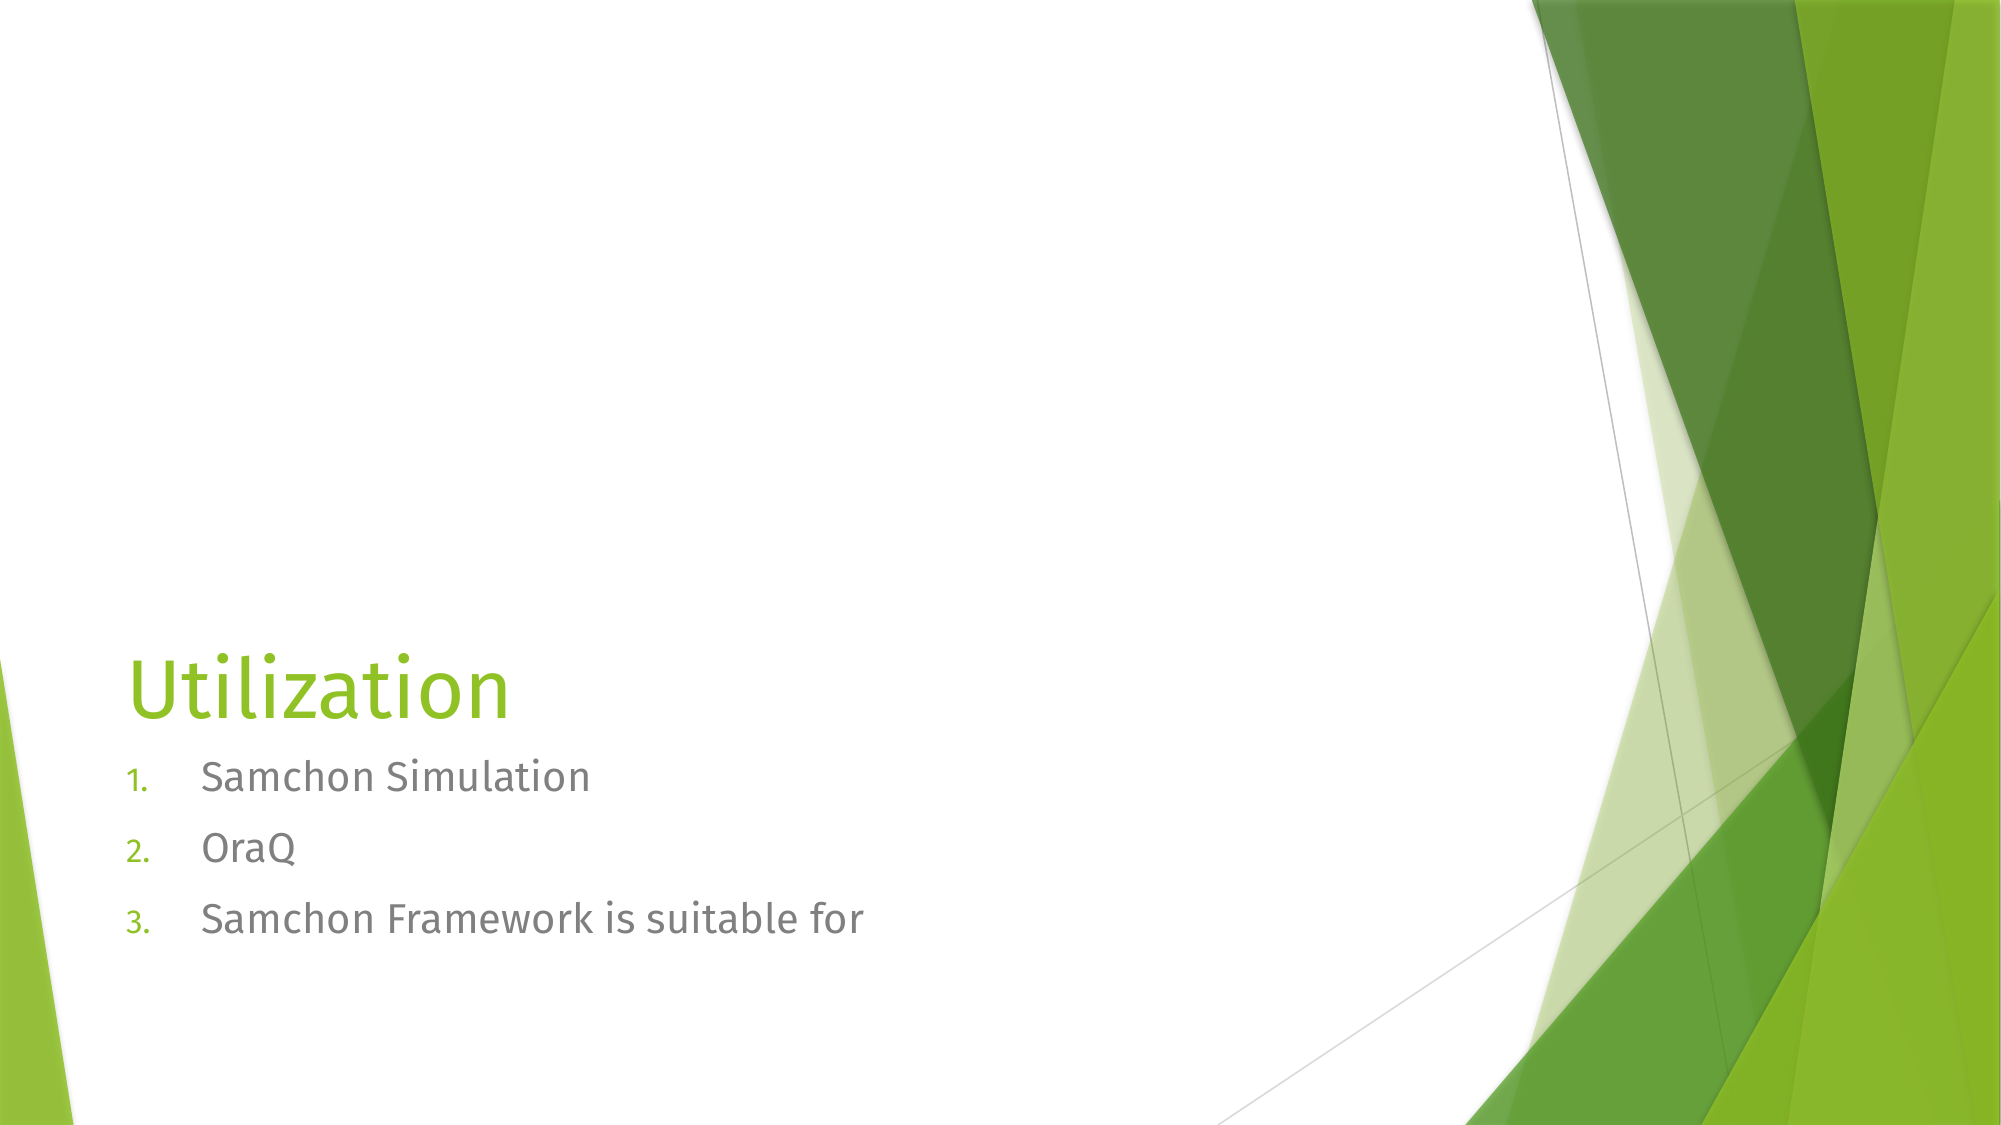

# Utilization
Samchon Simulation
OraQ
Samchon Framework is suitable for